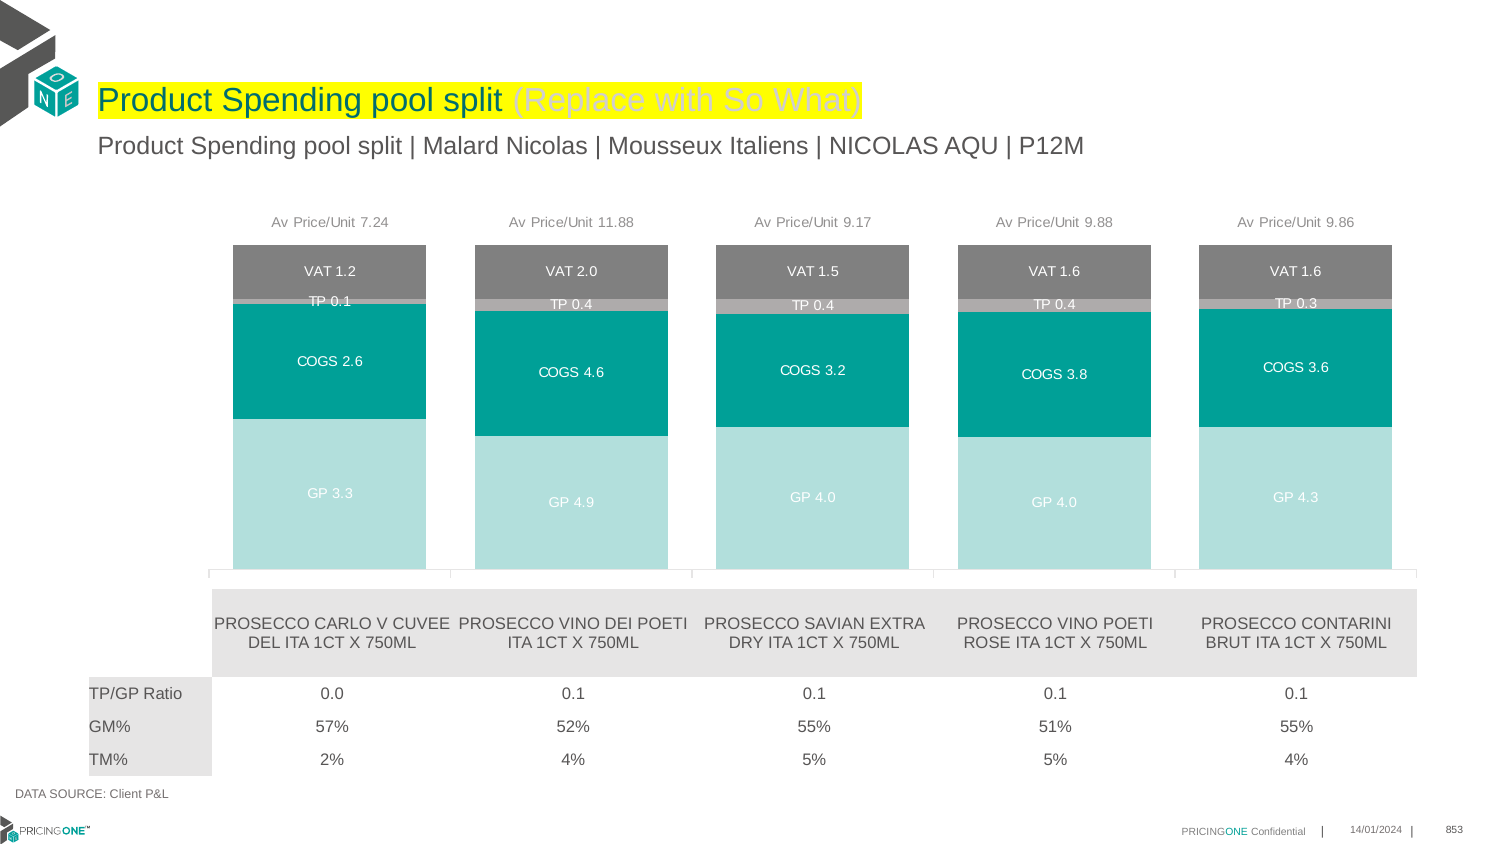

# Product Spending pool split (Replace with So What)
Product Spending pool split | Malard Nicolas | Mousseux Italiens | NICOLAS AQU | P12M

### Chart

| Category | GP | COGS | TP | VAT |
|---|---|---|---|---|
| Av Price/Unit 7.24 | 3.348787553041018 | 2.573706647807638 | 0.10679622819424761 | 1.20585808580858 |
| Av Price/Unit 11.88 | 4.896087305122494 | 4.574284187082405 | 0.42663942093541074 | 1.9793986636971046 |
| Av Price/Unit 9.17 | 4.008344224422442 | 3.218599339933993 | 0.4119453245324518 | 1.5277777777777788 |
| Av Price/Unit 9.88 | 4.01940625 | 3.812864166666667 | 0.3968962500000002 | 1.6458333333333324 |
| Av Price/Unit 9.86 | 4.3265 | 3.5724 | 0.3160692810457526 | 1.6429738562091496 |
|  | PROSECCO CARLO V CUVEE DEL ITA 1CT X 750ML | PROSECCO VINO DEI POETI ITA 1CT X 750ML | PROSECCO SAVIAN EXTRA DRY ITA 1CT X 750ML | PROSECCO VINO POETI ROSE ITA 1CT X 750ML | PROSECCO CONTARINI BRUT ITA 1CT X 750ML |
| --- | --- | --- | --- | --- | --- |
| TP/GP Ratio | 0.0 | 0.1 | 0.1 | 0.1 | 0.1 |
| GM% | 57% | 52% | 55% | 51% | 55% |
| TM% | 2% | 4% | 5% | 5% | 4% |
DATA SOURCE: Client P&L

14/01/2024
853